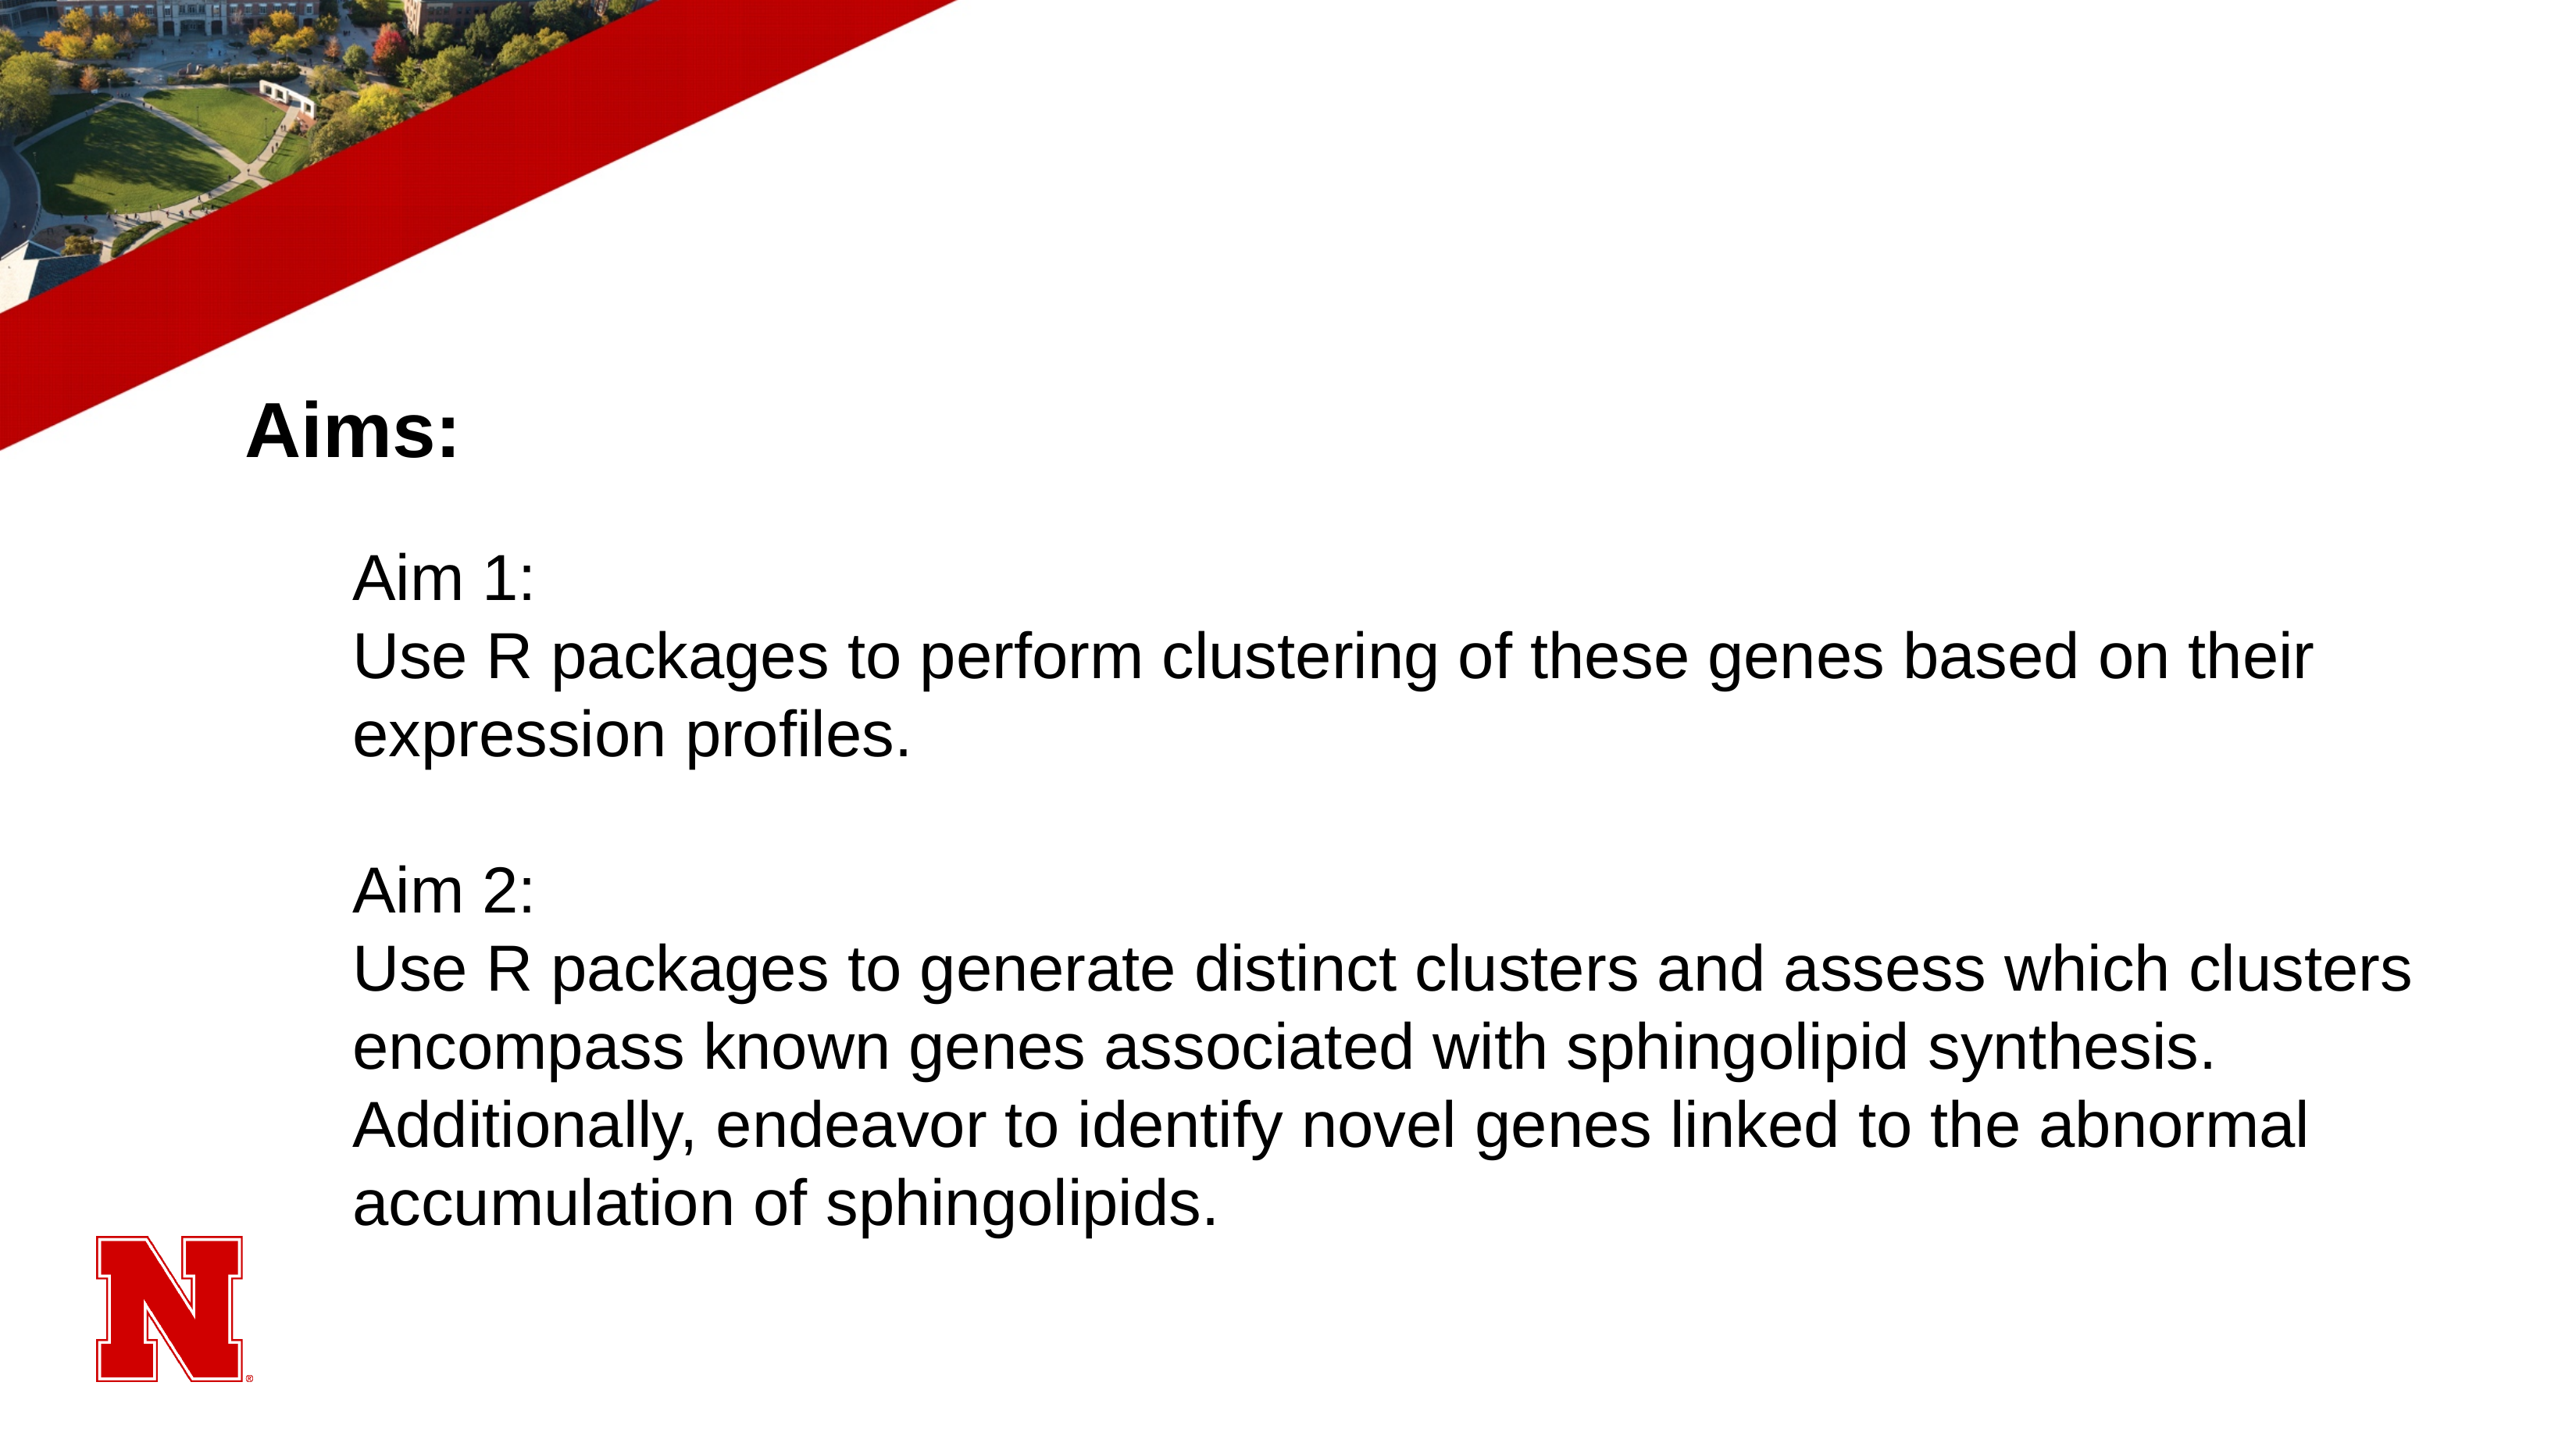

Aims:
Aim 1:
Use R packages to perform clustering of these genes based on their expression profiles.

Aim 2:
Use R packages to generate distinct clusters and assess which clusters encompass known genes associated with sphingolipid synthesis. Additionally, endeavor to identify novel genes linked to the abnormal accumulation of sphingolipids.